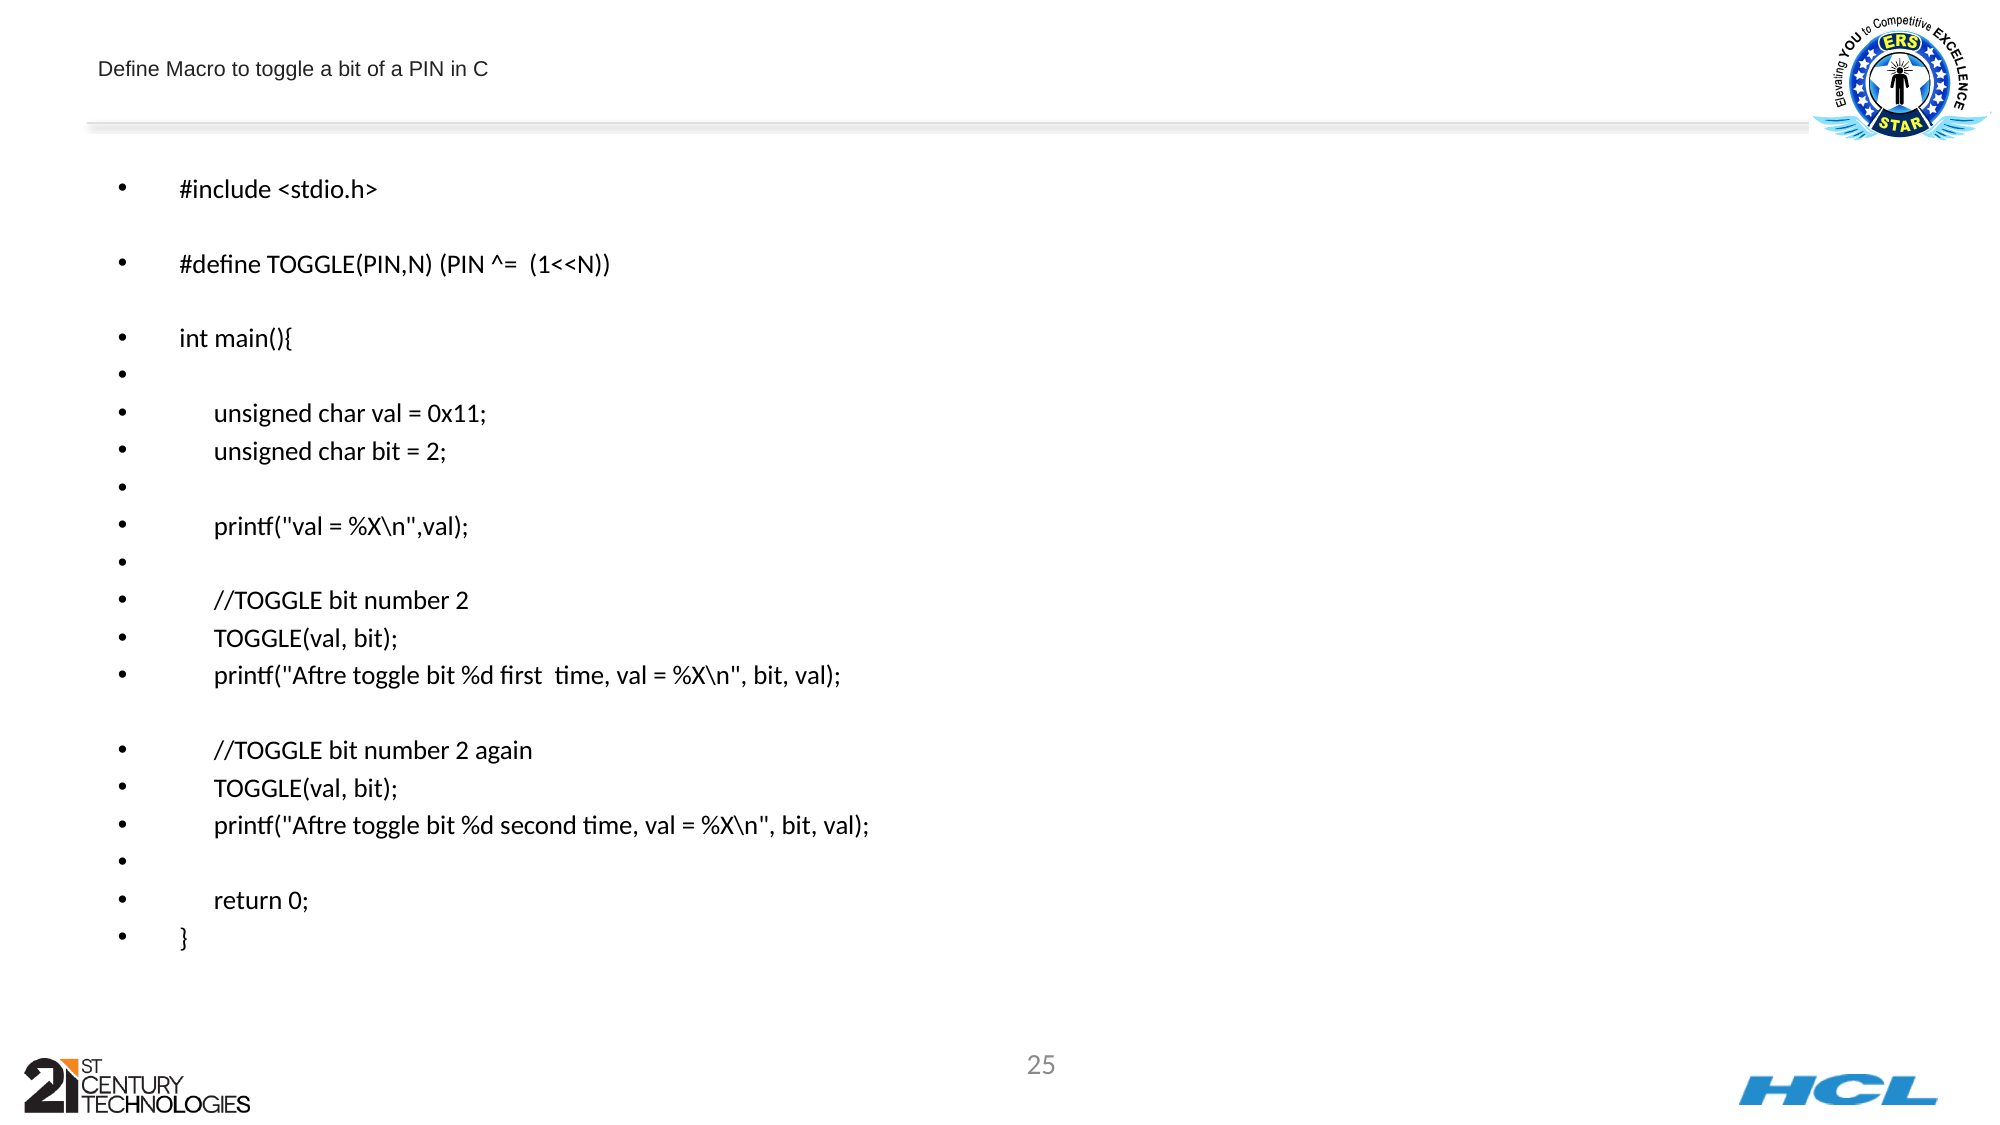

# Define Macro to toggle a bit of a PIN in C
#include <stdio.h>

#define TOGGLE(PIN,N) (PIN ^=  (1<<N))

int main(){

	unsigned char val = 0x11;
	unsigned char bit = 2;

	printf("val = %X\n",val);

	//TOGGLE bit number 2
	TOGGLE(val, bit);
	printf("Aftre toggle bit %d first  time, val = %X\n", bit, val);

	//TOGGLE bit number 2 again
	TOGGLE(val, bit);
	printf("Aftre toggle bit %d second time, val = %X\n", bit, val);

	return 0;
}

25